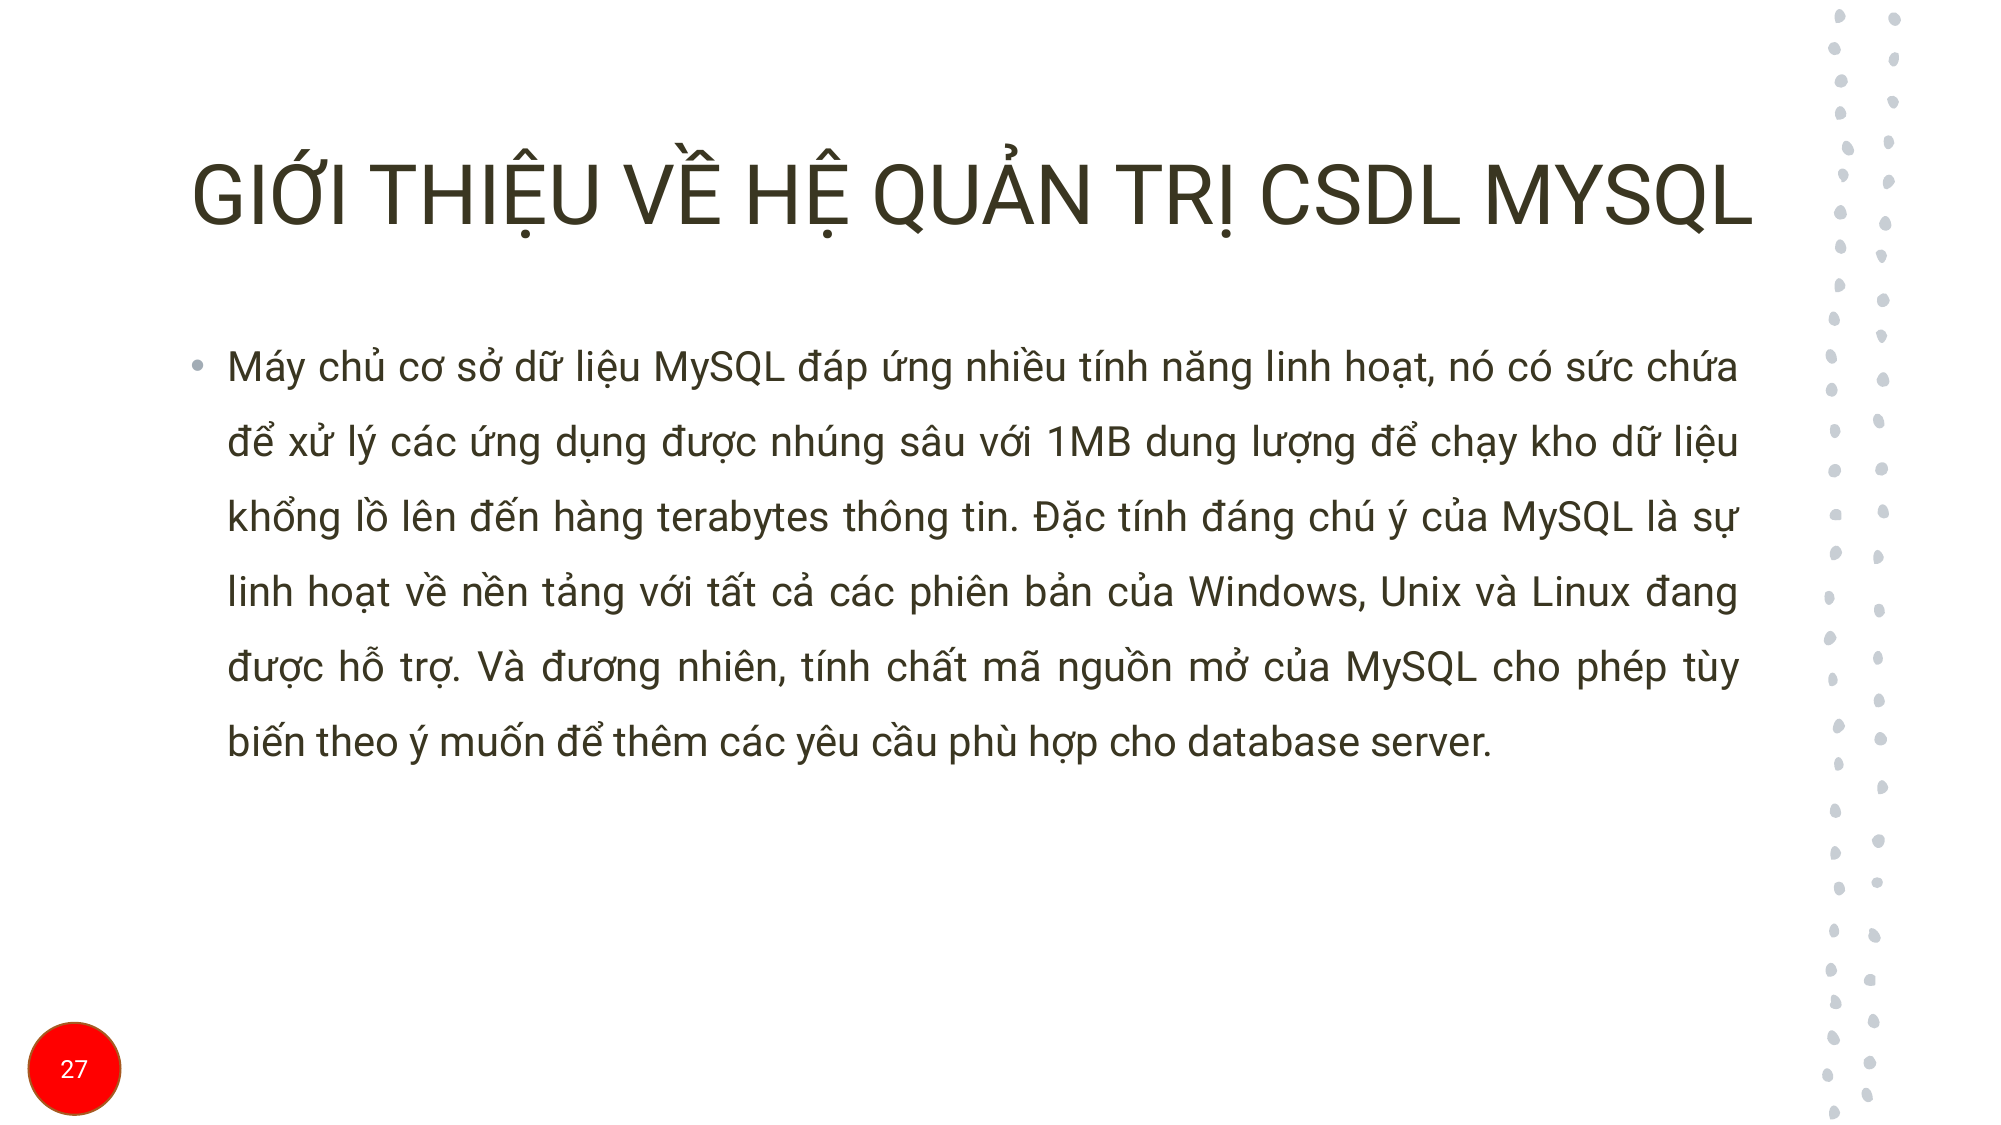

# GIỚI THIỆU VỀ HỆ QUẢN TRỊ CSDL MYSQL
Máy chủ cơ sở dữ liệu MySQL đáp ứng nhiều tính năng linh hoạt, nó có sức chứa để xử lý các ứng dụng được nhúng sâu với 1MB dung lượng để chạy kho dữ liệu khổng lồ lên đến hàng terabytes thông tin. Đặc tính đáng chú ý của MySQL là sự linh hoạt về nền tảng với tất cả các phiên bản của Windows, Unix và Linux đang được hỗ trợ. Và đương nhiên, tính chất mã nguồn mở của MySQL cho phép tùy biến theo ý muốn để thêm các yêu cầu phù hợp cho database server.
27